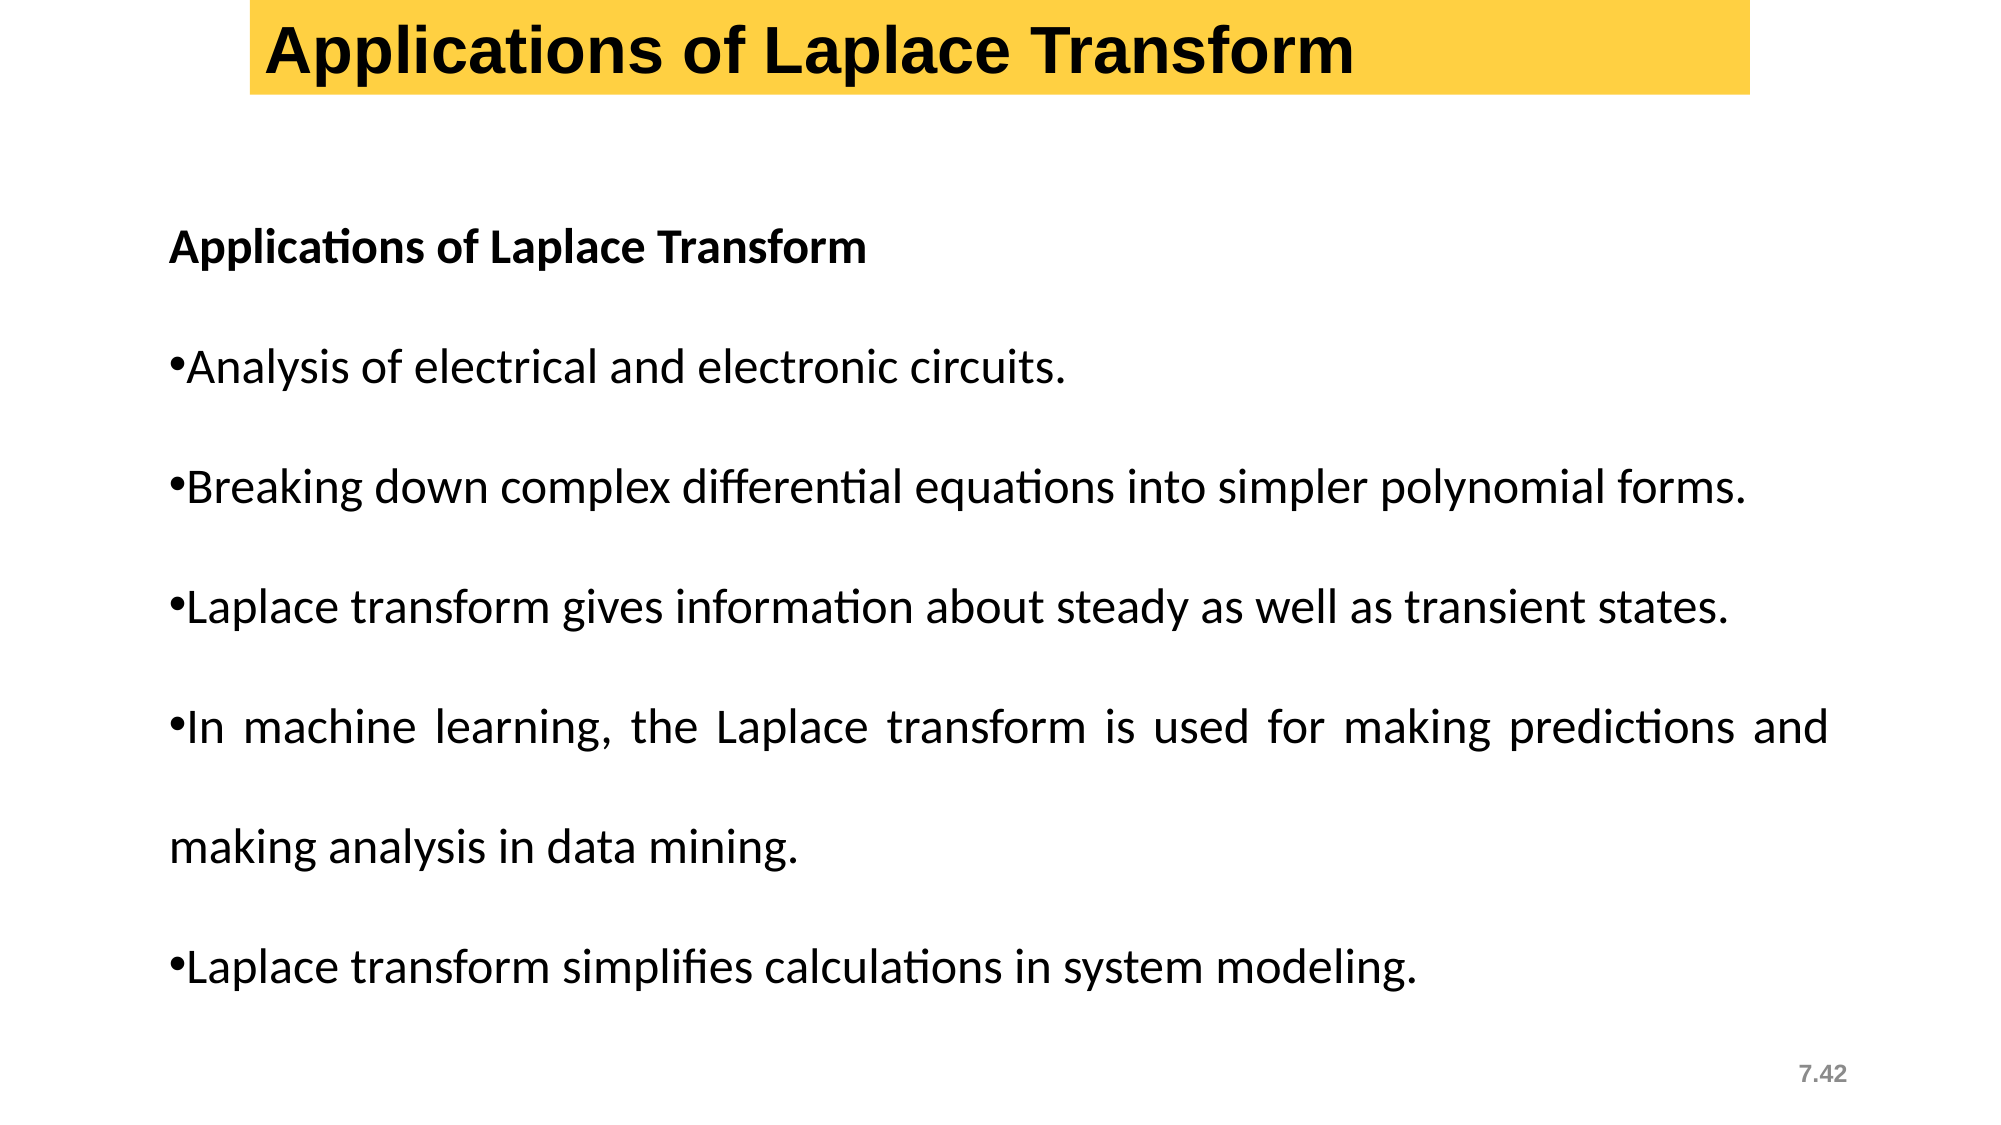

Applications of Laplace Transform
Applications of Laplace Transform
Analysis of electrical and electronic circuits.
Breaking down complex differential equations into simpler polynomial forms.
Laplace transform gives information about steady as well as transient states.
In machine learning, the Laplace transform is used for making predictions and making analysis in data mining.
Laplace transform simplifies calculations in system modeling.
7.42